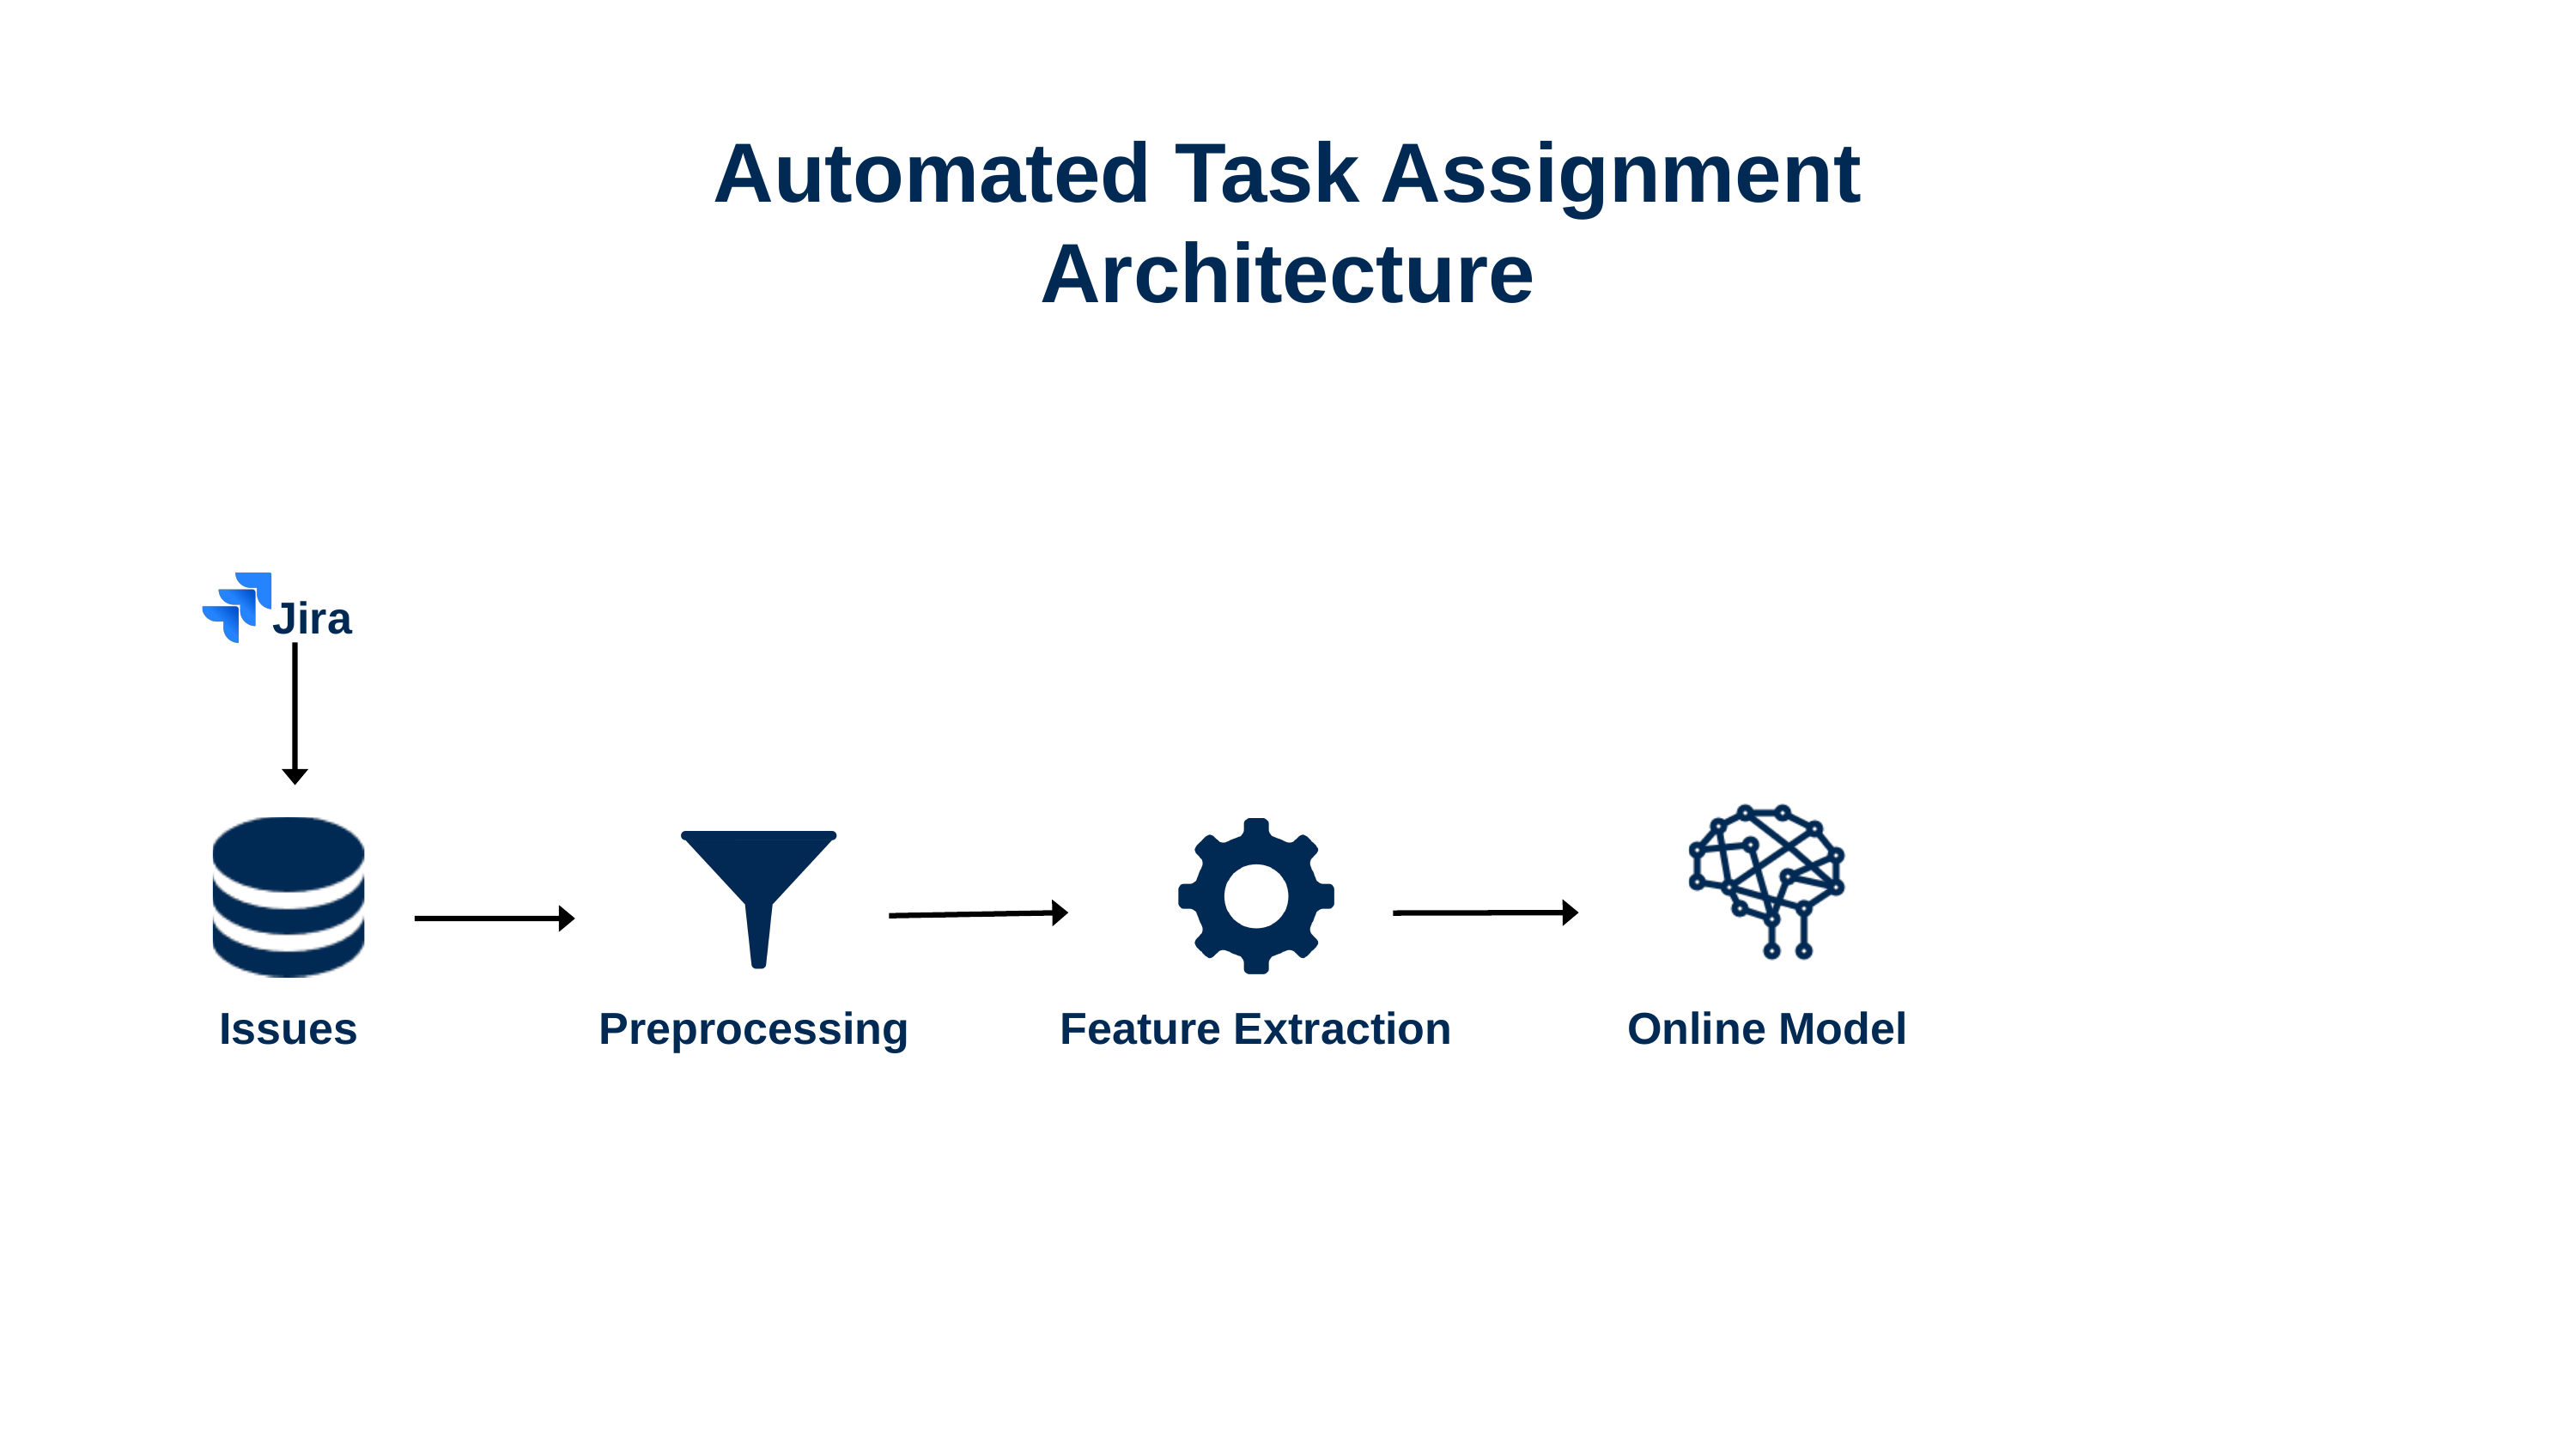

Automated Task Assignment Architecture

Jira

Issues

Preprocessing

Feature Extraction

Online Model